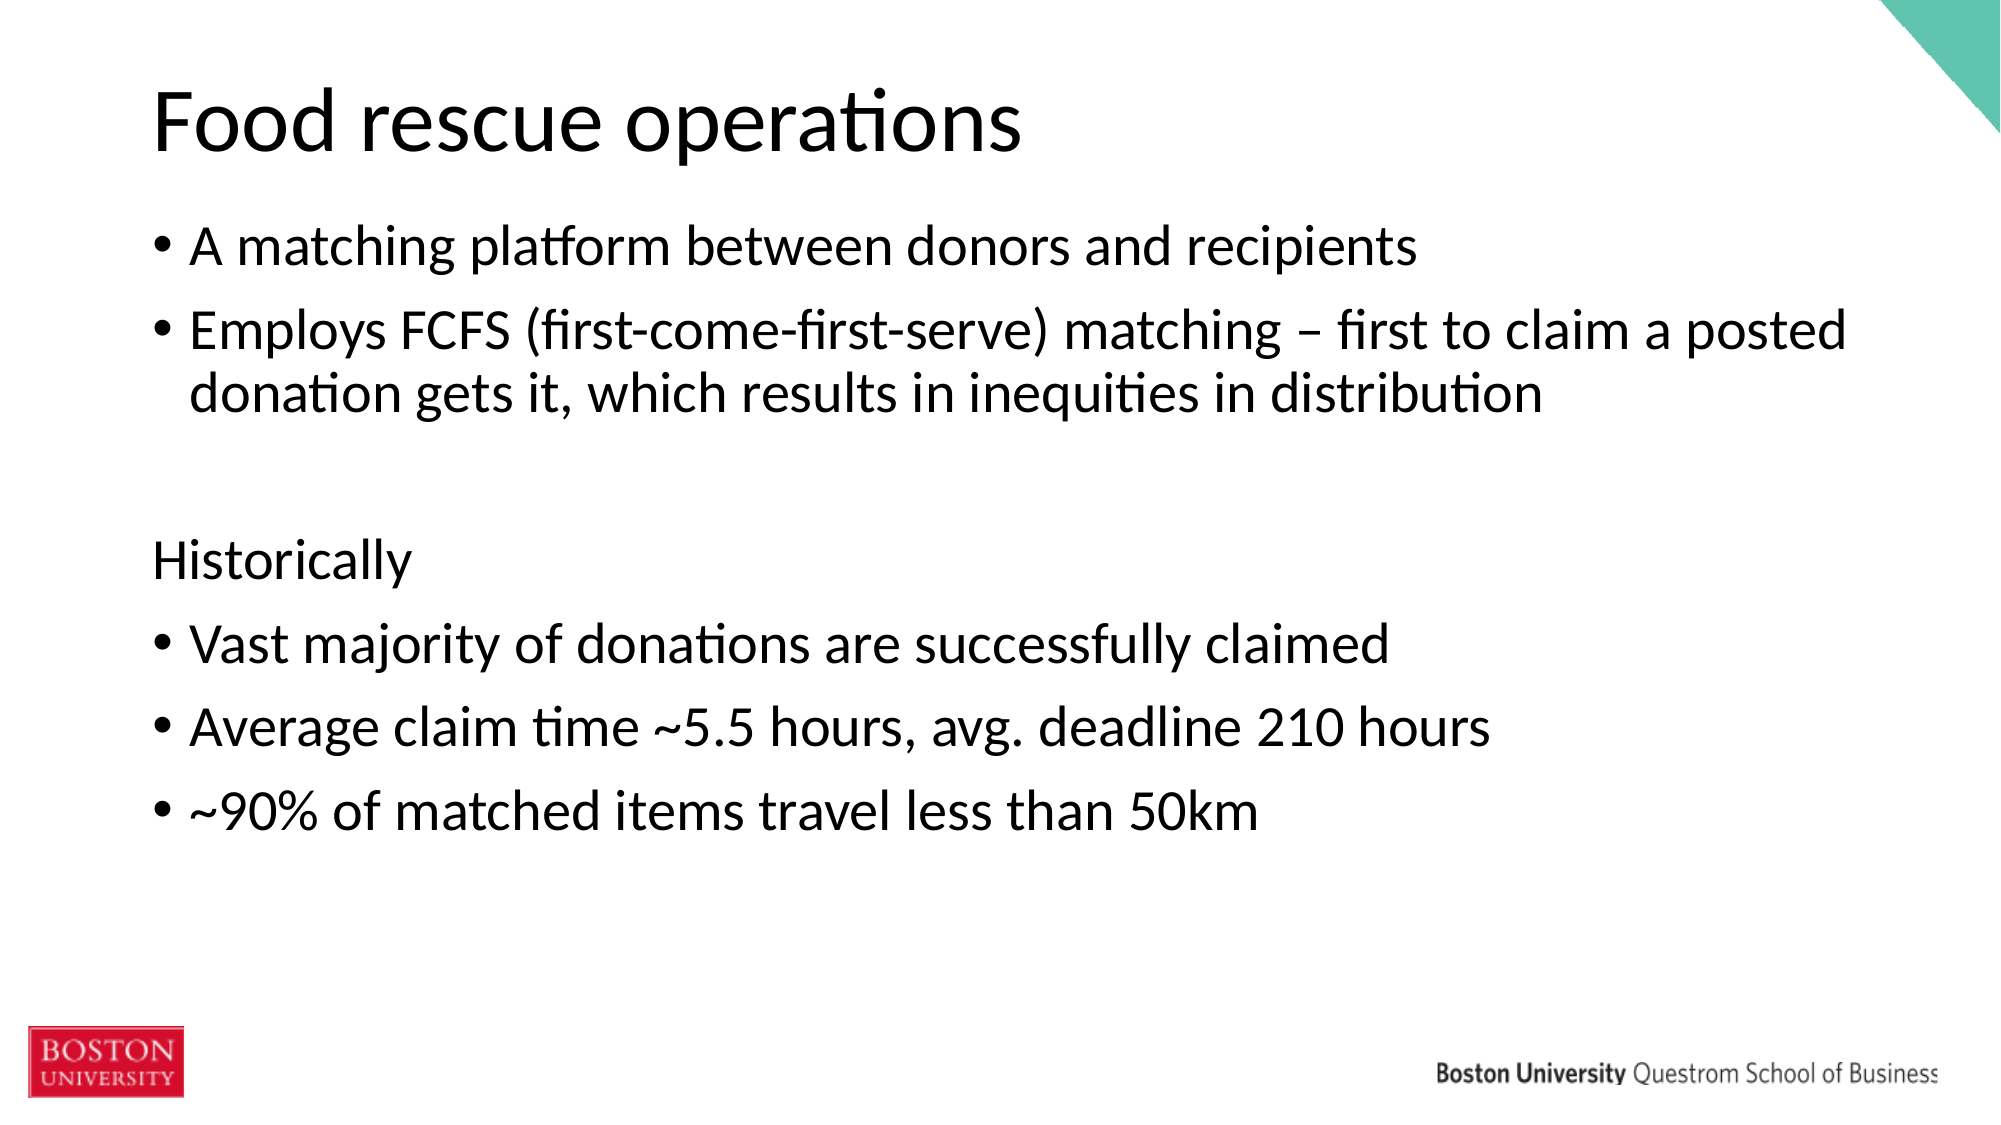

# Food rescue operations
A matching platform between donors and recipients
Employs FCFS (first-come-first-serve) matching – first to claim a posted donation gets it, which results in inequities in distribution

Historically
Vast majority of donations are successfully claimed
Average claim time ~5.5 hours, avg. deadline 210 hours
~90% of matched items travel less than 50km